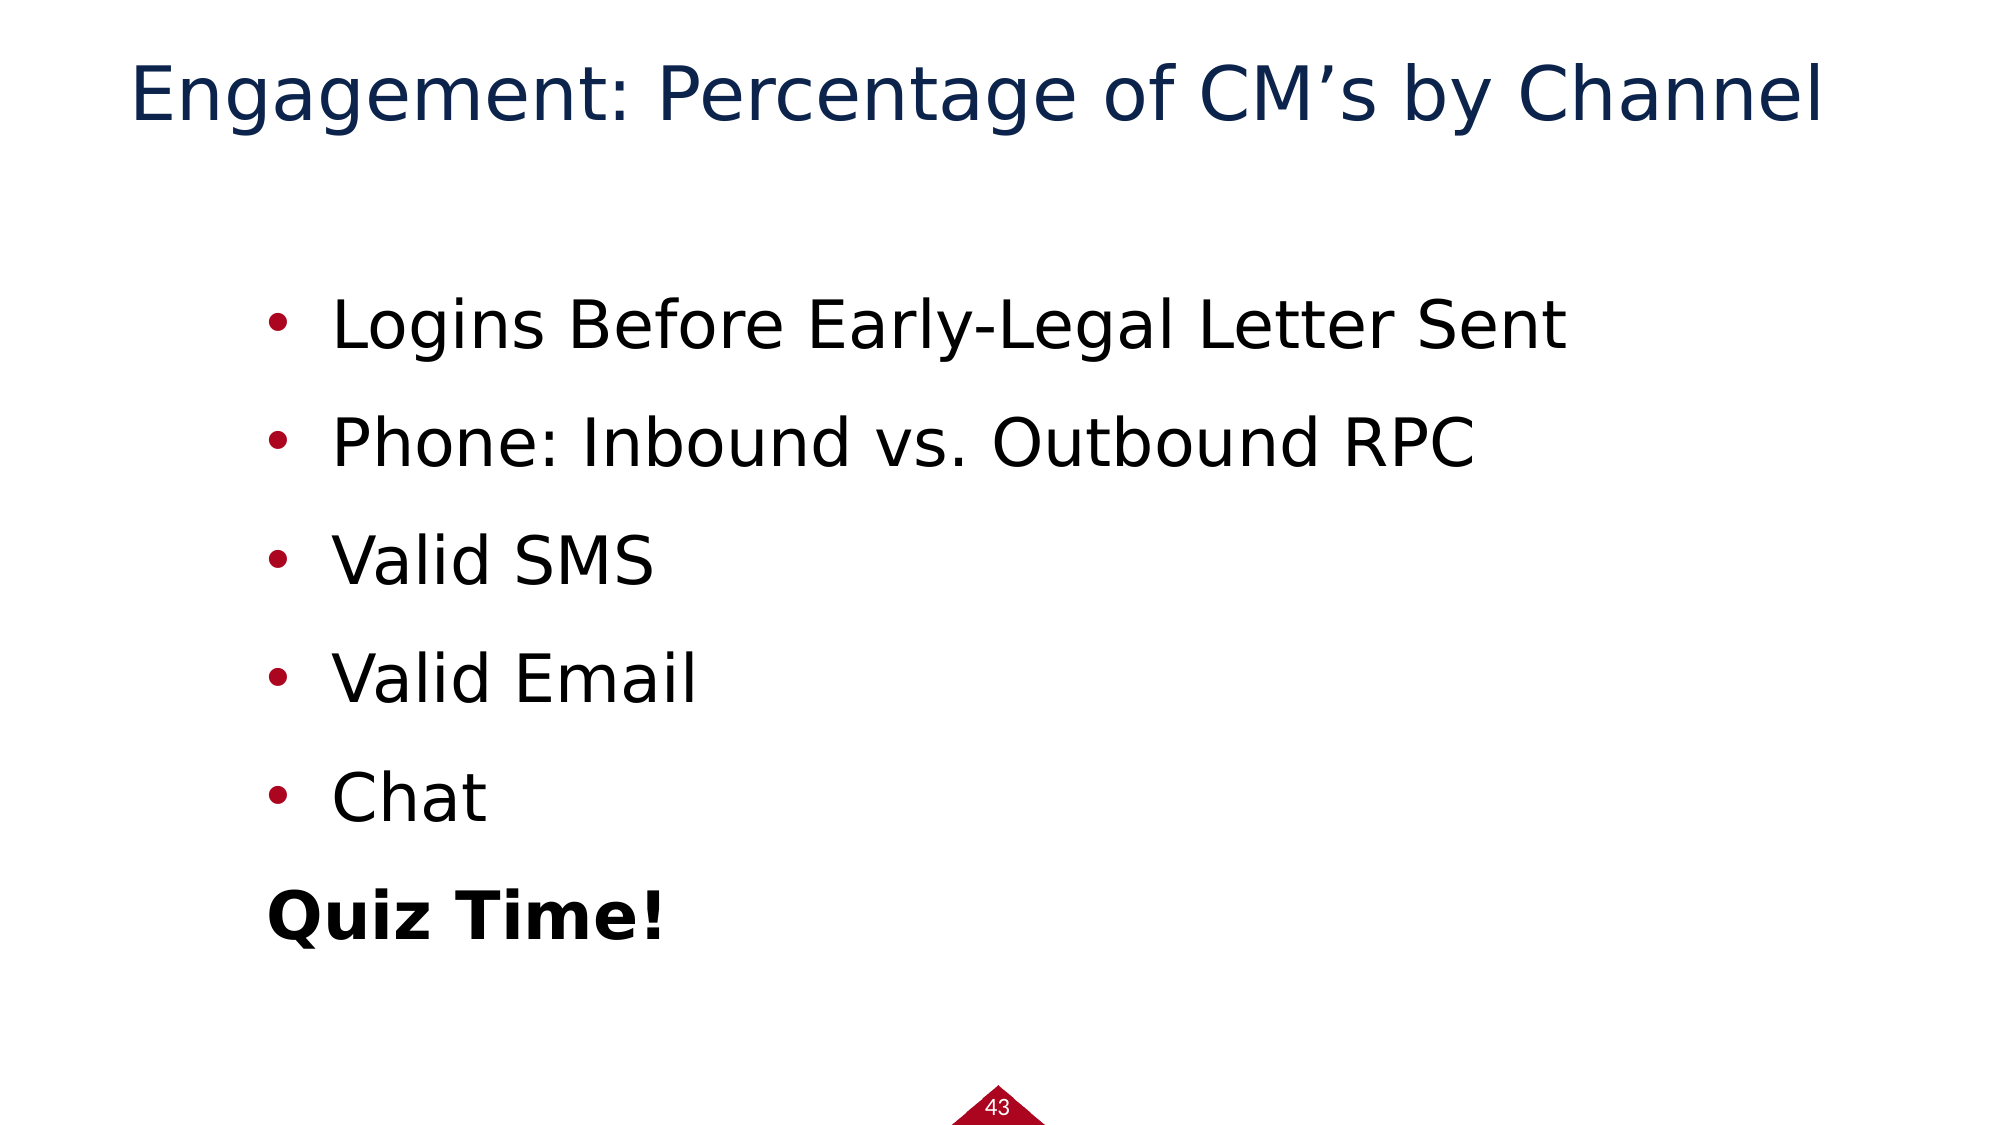

# Engagement: Percentage of CM’s by Channel
Logins Before Early-Legal Letter Sent
Phone: Inbound vs. Outbound RPC
Valid SMS
Valid Email
Chat
Quiz Time!
43